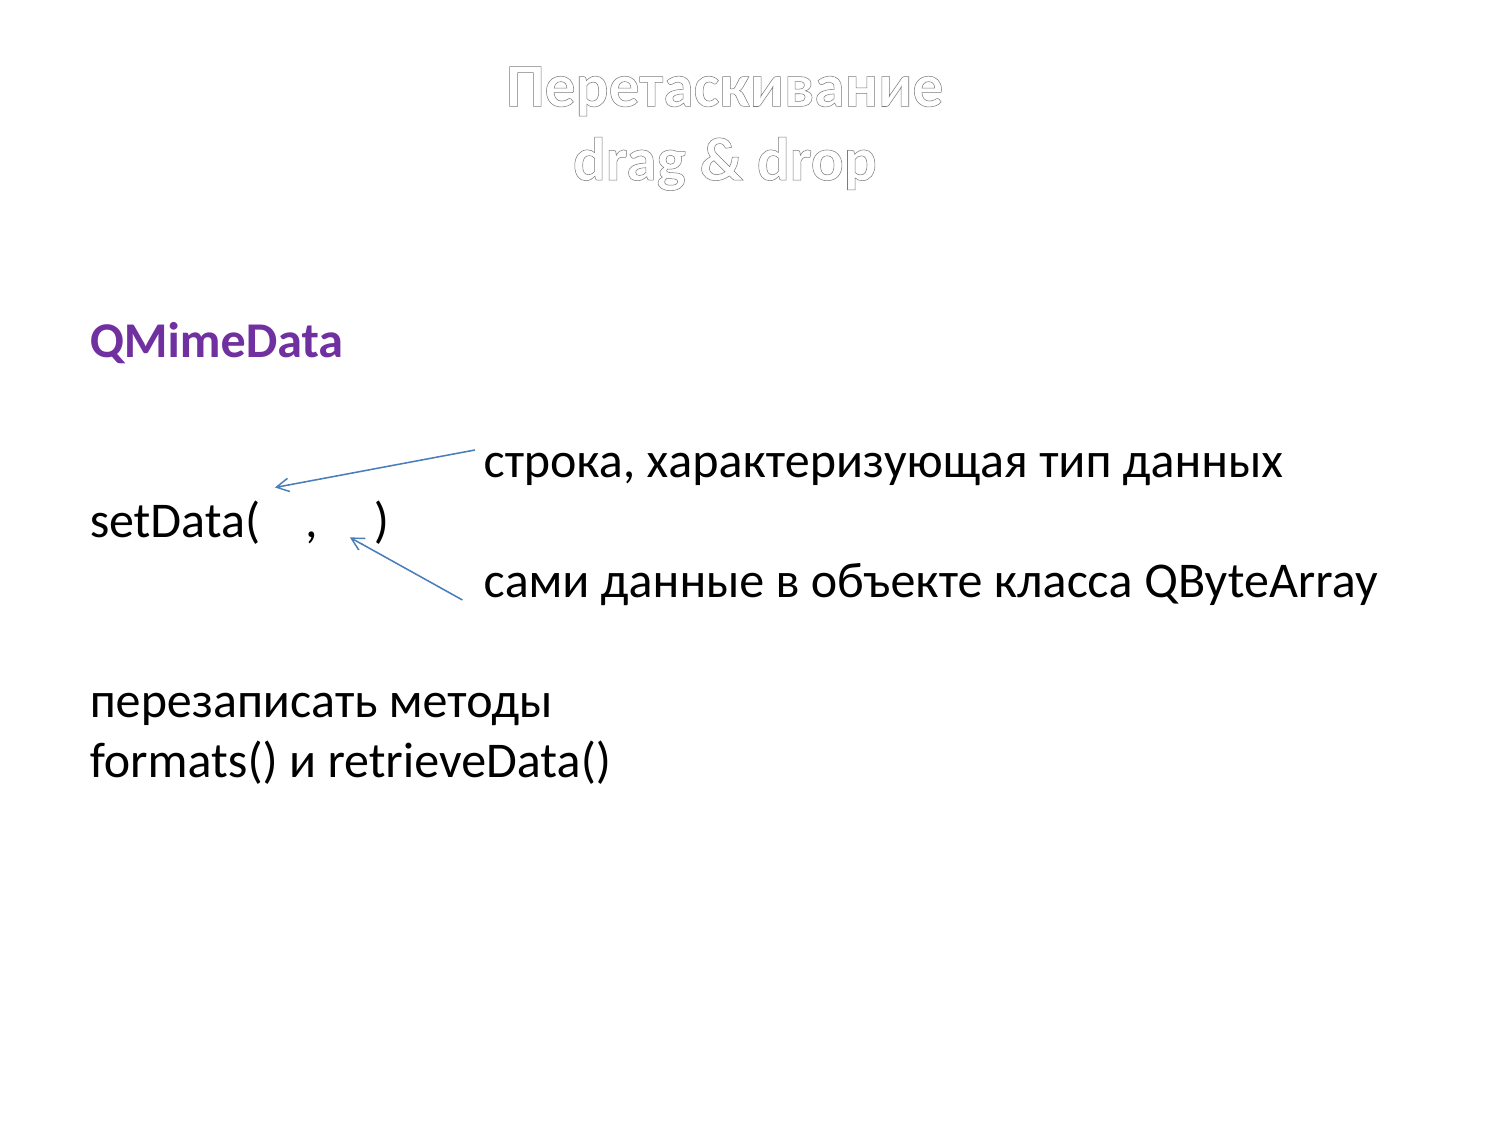

# Перетаскивание drag & drop
QMimeData

                                   строка, характеризующая тип данных
setData(    ,     )
                                   сами данные в объекте класса QByteArray

перезаписать методы
formats() и retrieveData()